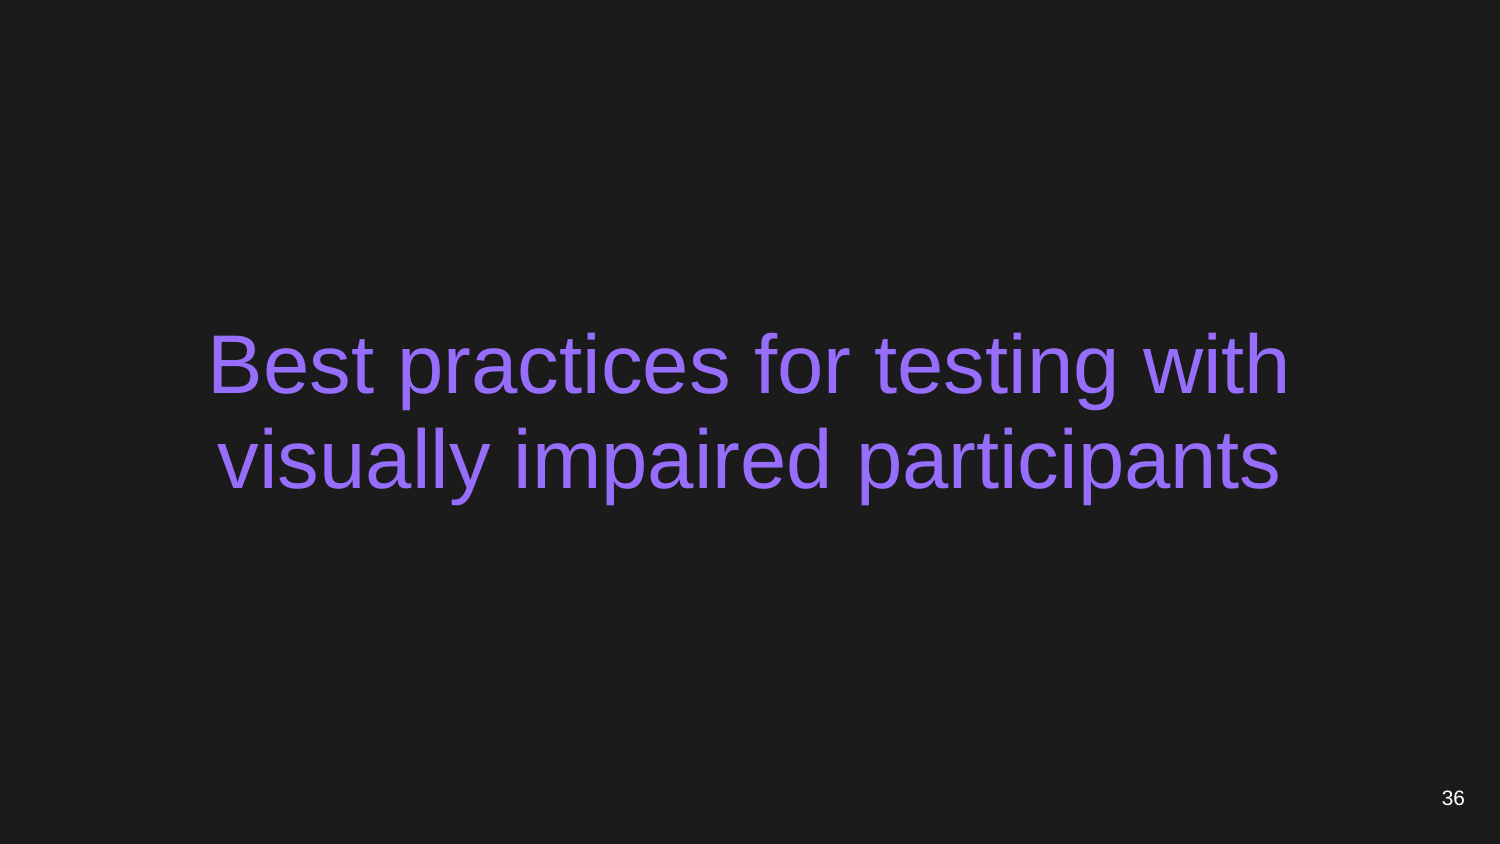

# Best practices for testing with visually impaired participants
36